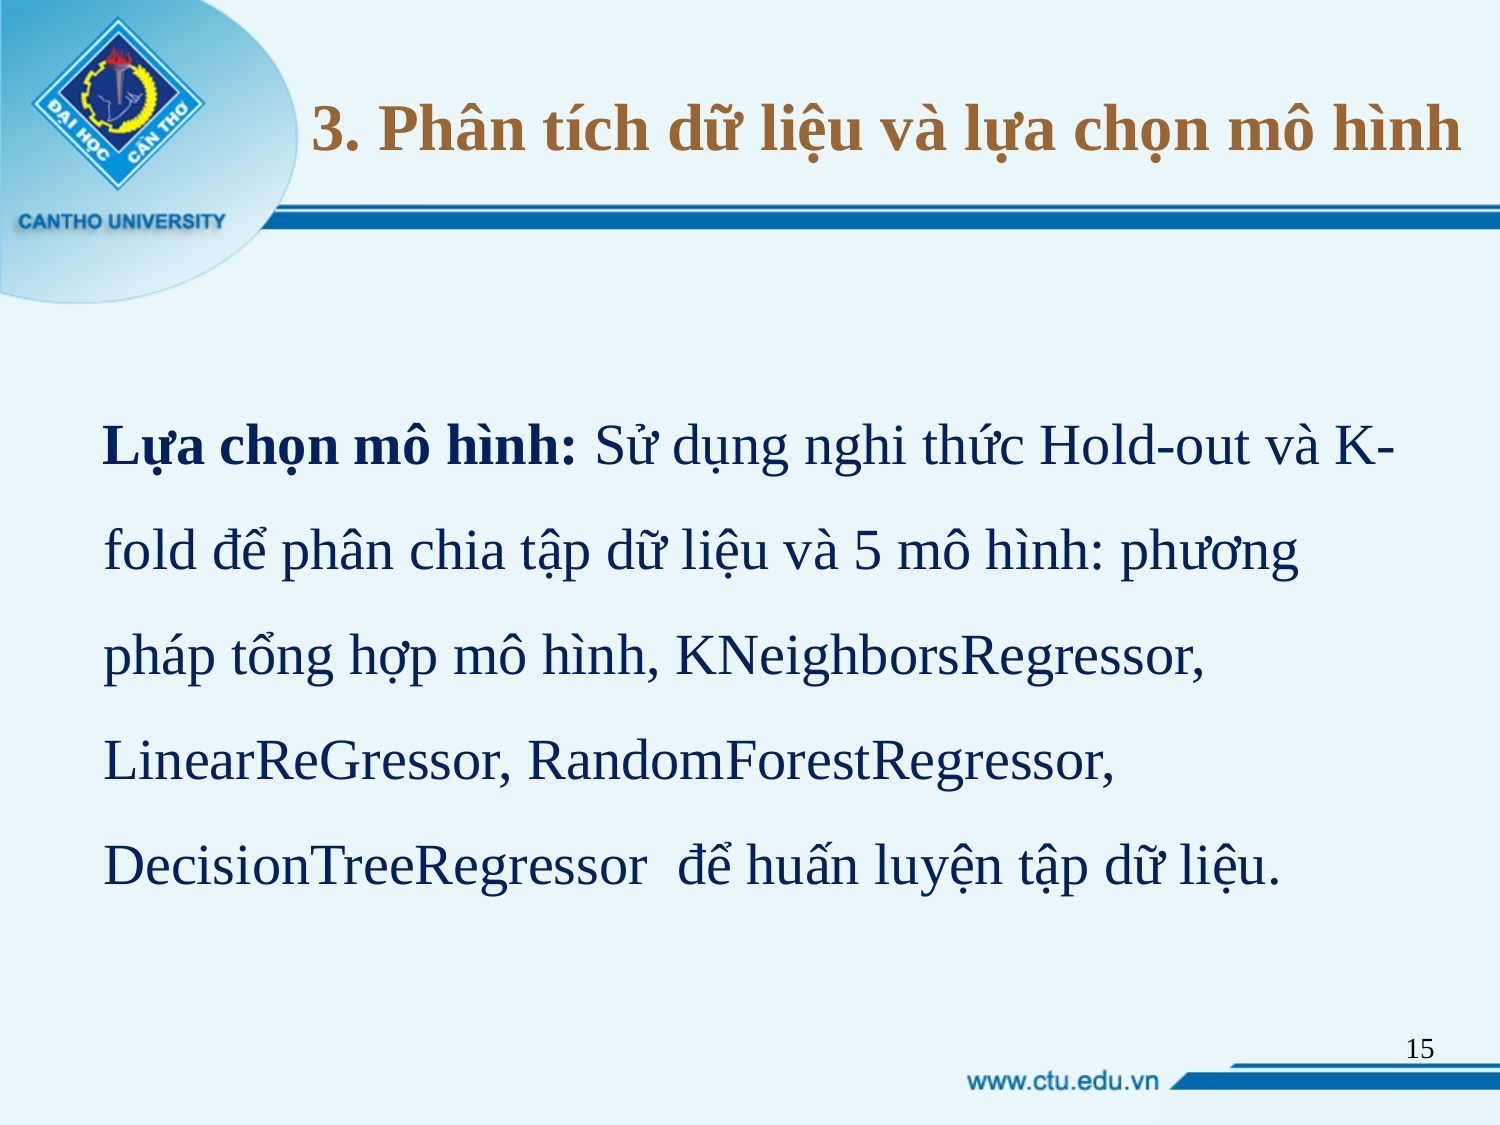

# 3. Phân tích dữ liệu và lựa chọn mô hình
Lựa chọn mô hình: Sử dụng nghi thức Hold-out và K-fold để phân chia tập dữ liệu và 5 mô hình: phương pháp tổng hợp mô hình, KNeighborsRegressor, LinearReGressor, RandomForestRegressor, DecisionTreeRegressor  để huấn luyện tập dữ liệu.
15